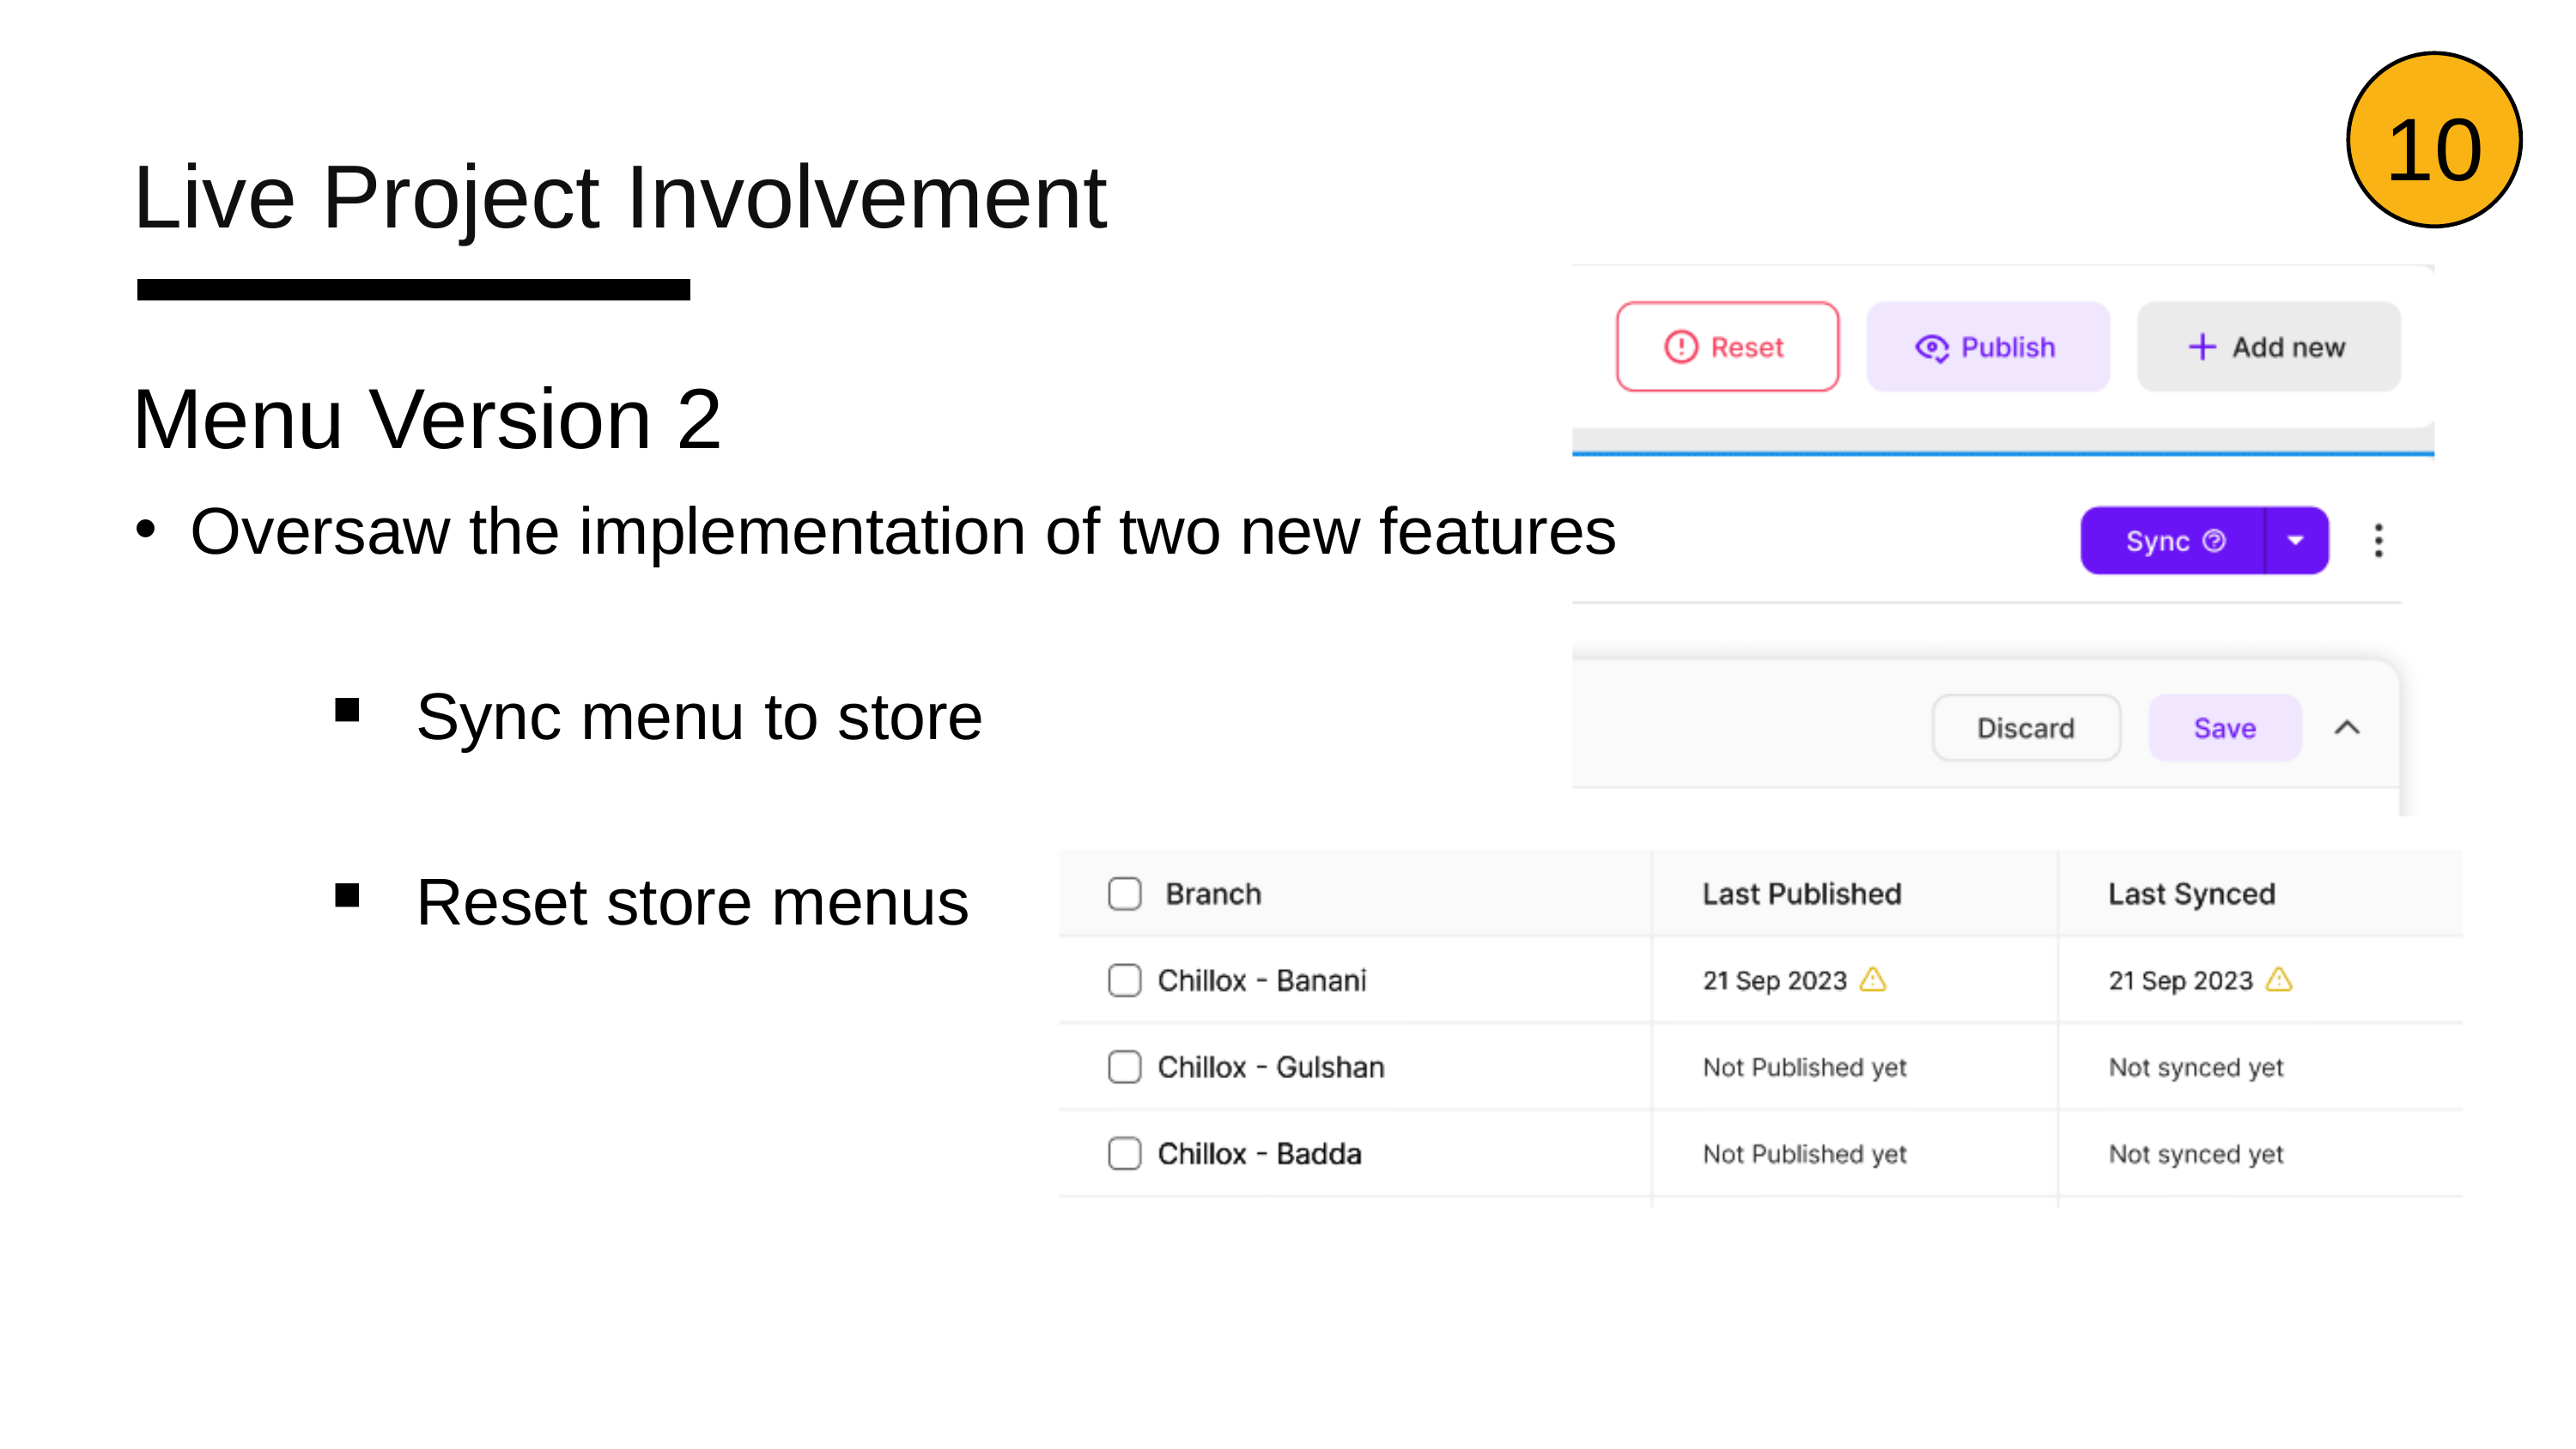

10
Live Project Involvement

Menu Version 2
Oversaw the implementation of two new features

Sync menu to store

Reset store menus